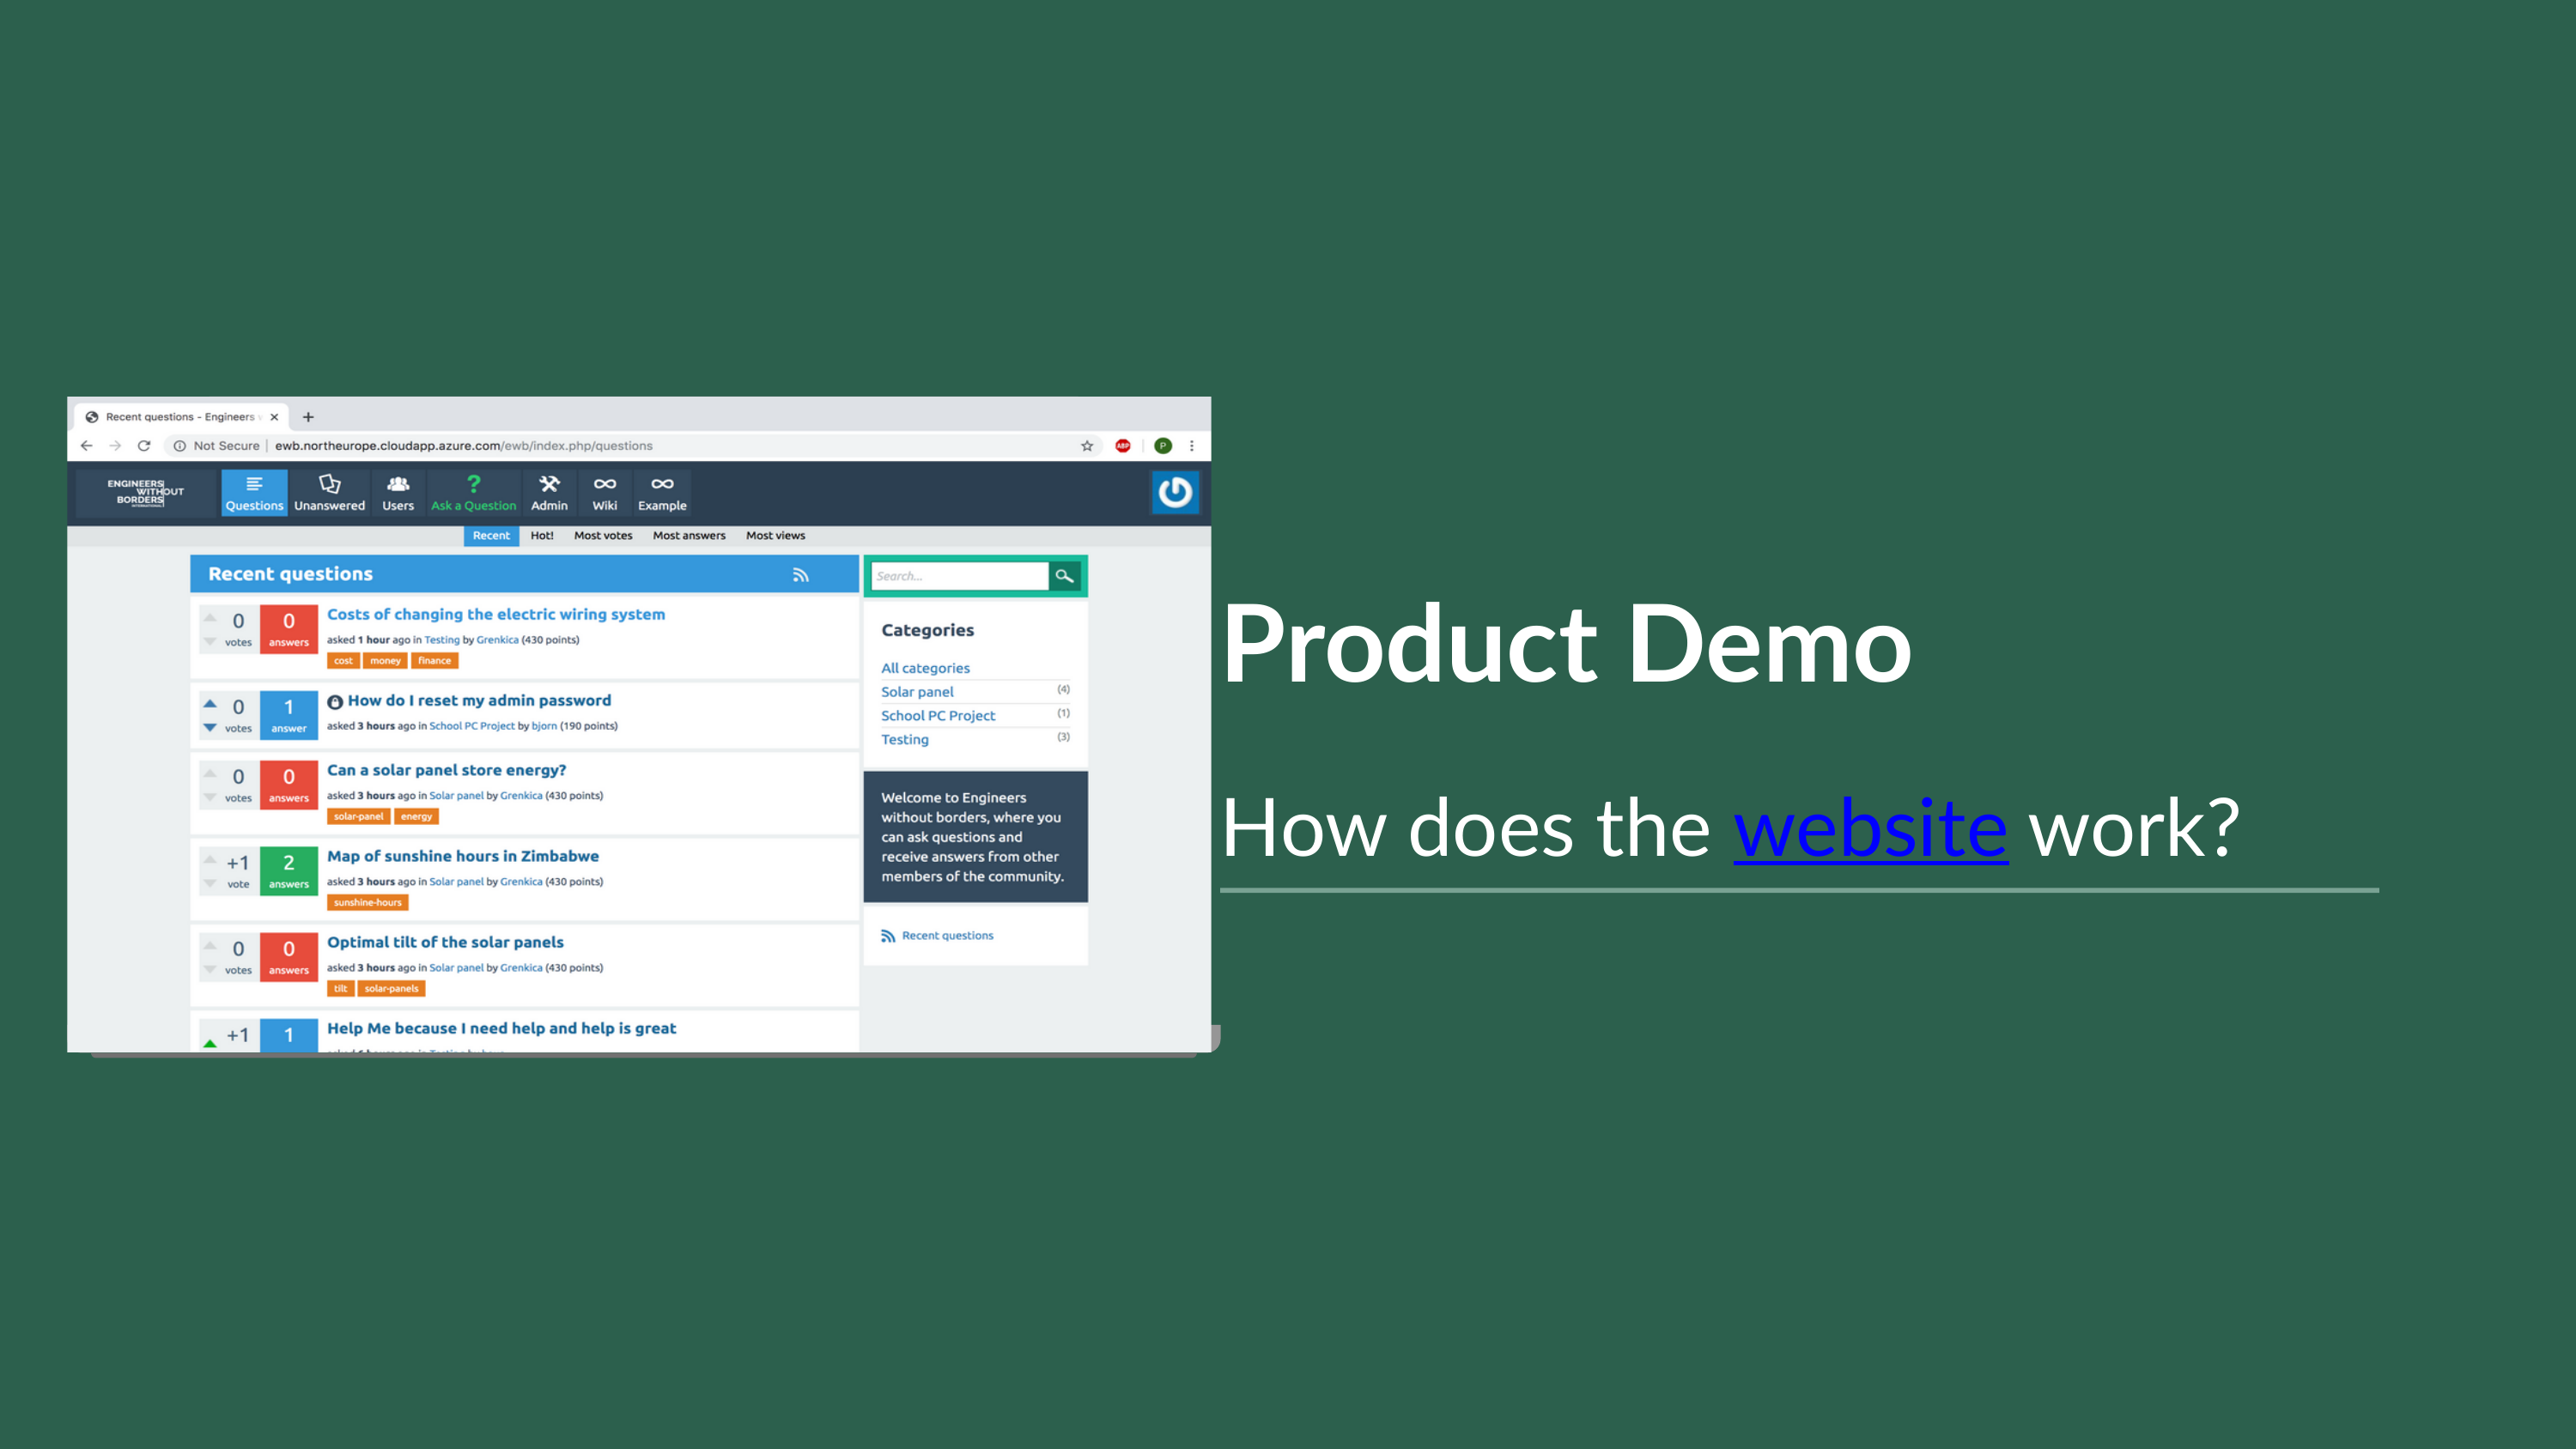

Product Demo
How does the website work?